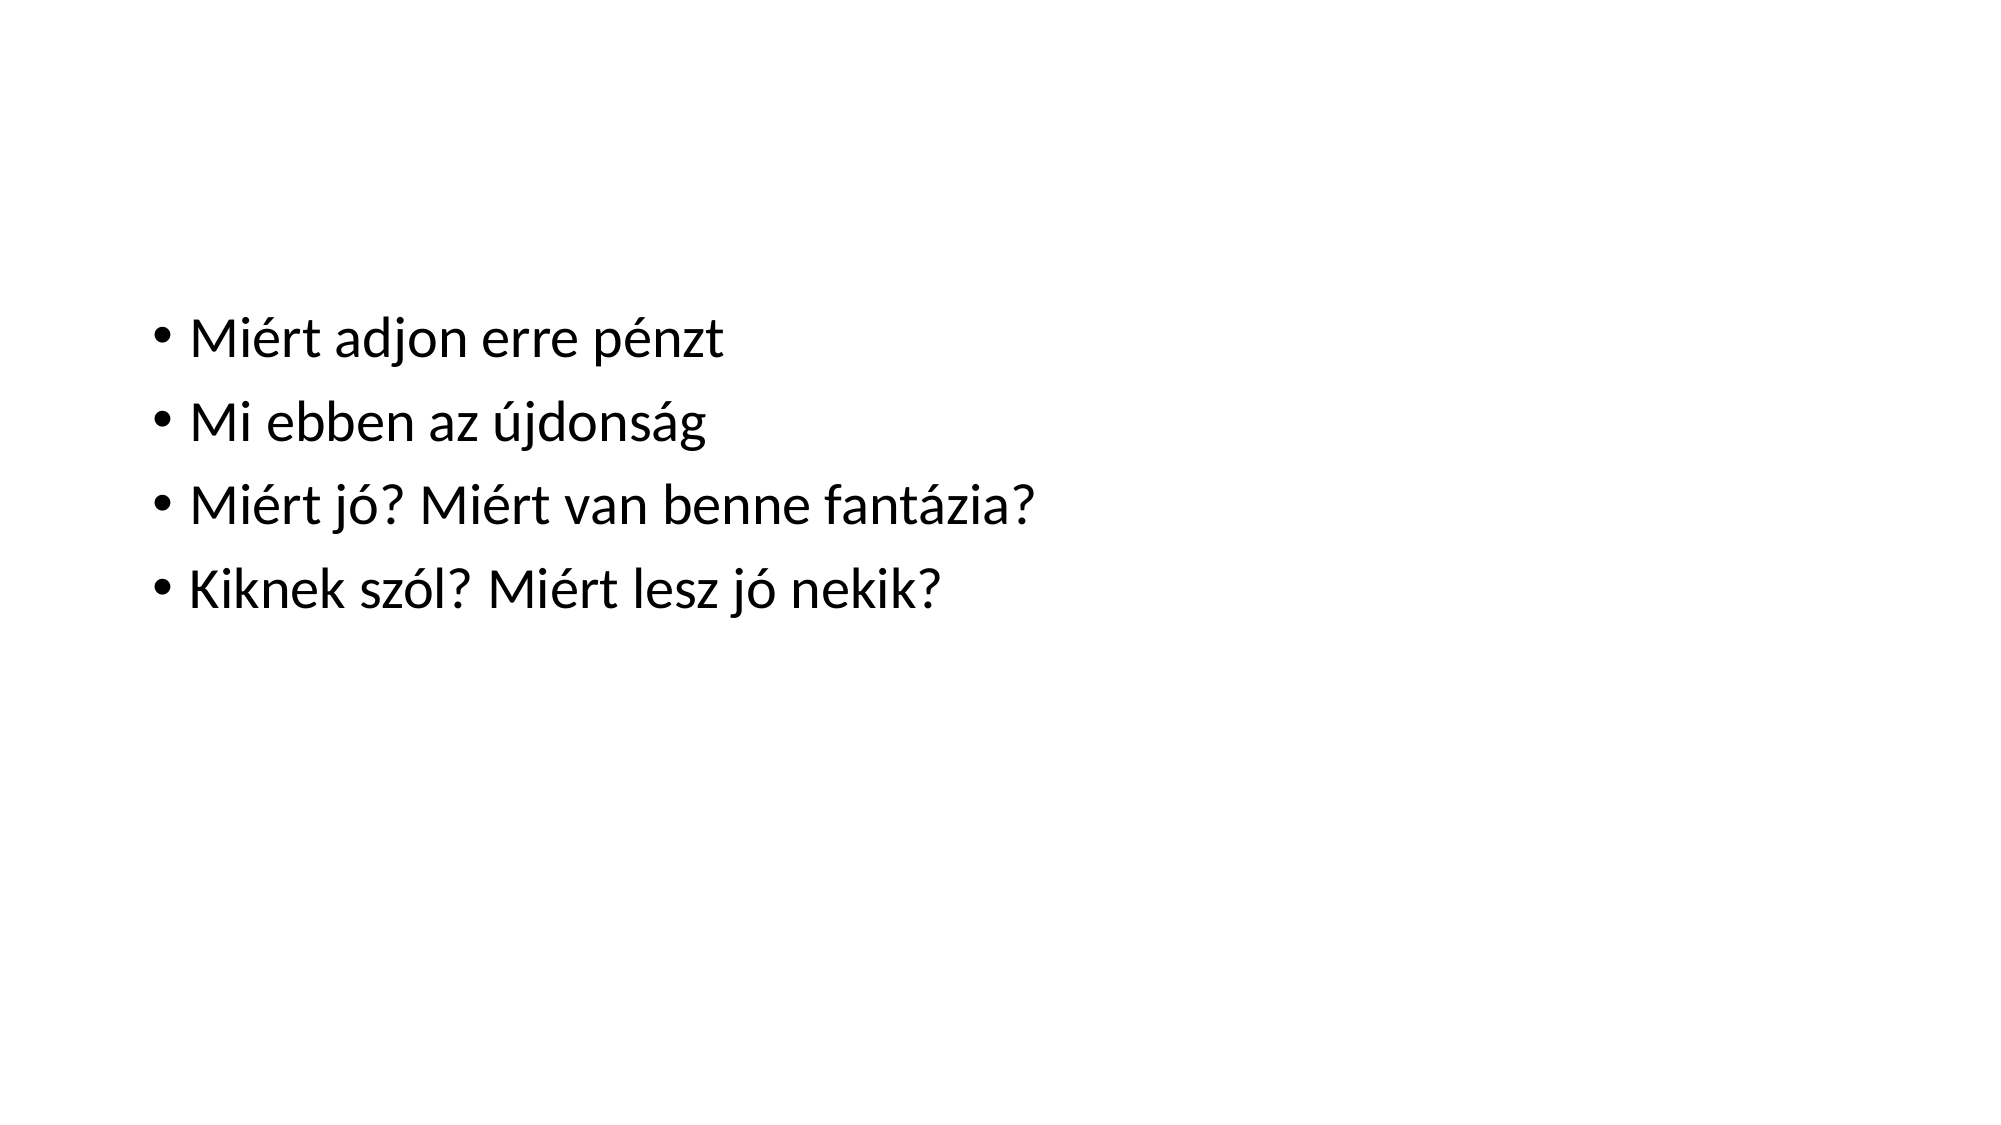

#
Miért adjon erre pénzt
Mi ebben az újdonság
Miért jó? Miért van benne fantázia?
Kiknek szól? Miért lesz jó nekik?